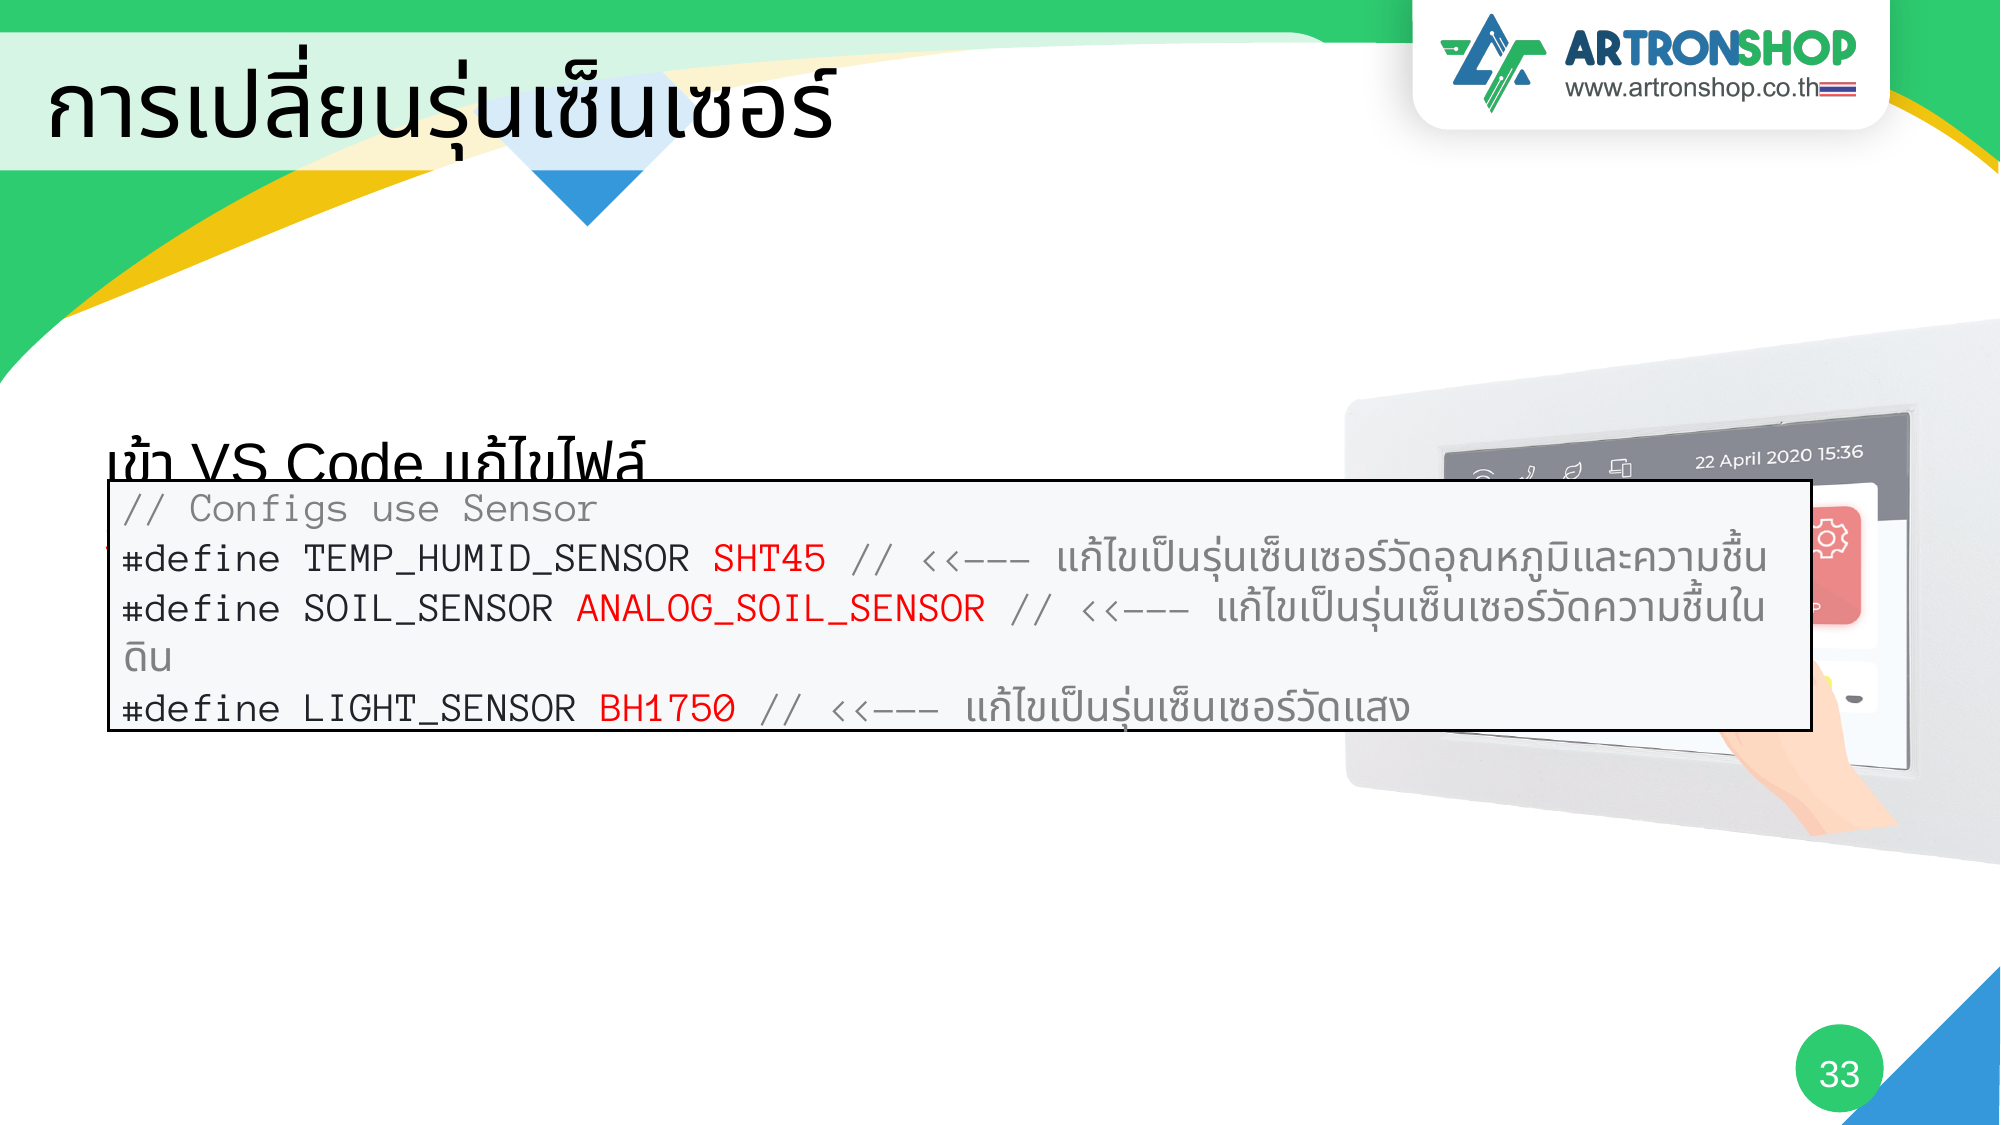

# การเปลี่ยนรุ่นเซ็นเซอร์
เข้า VS Code แก้ไขไฟล์ src/UserConfigs.h
// Configs use Sensor
#define TEMP_HUMID_SENSOR SHT45 // <<--- แก้ไขเป็นรุ่นเซ็นเซอร์วัดอุณหภูมิและความชื้น
#define SOIL_SENSOR ANALOG_SOIL_SENSOR // <<--- แก้ไขเป็นรุ่นเซ็นเซอร์วัดความชื้นในดิน
#define LIGHT_SENSOR BH1750 // <<--- แก้ไขเป็นรุ่นเซ็นเซอร์วัดแสง
33